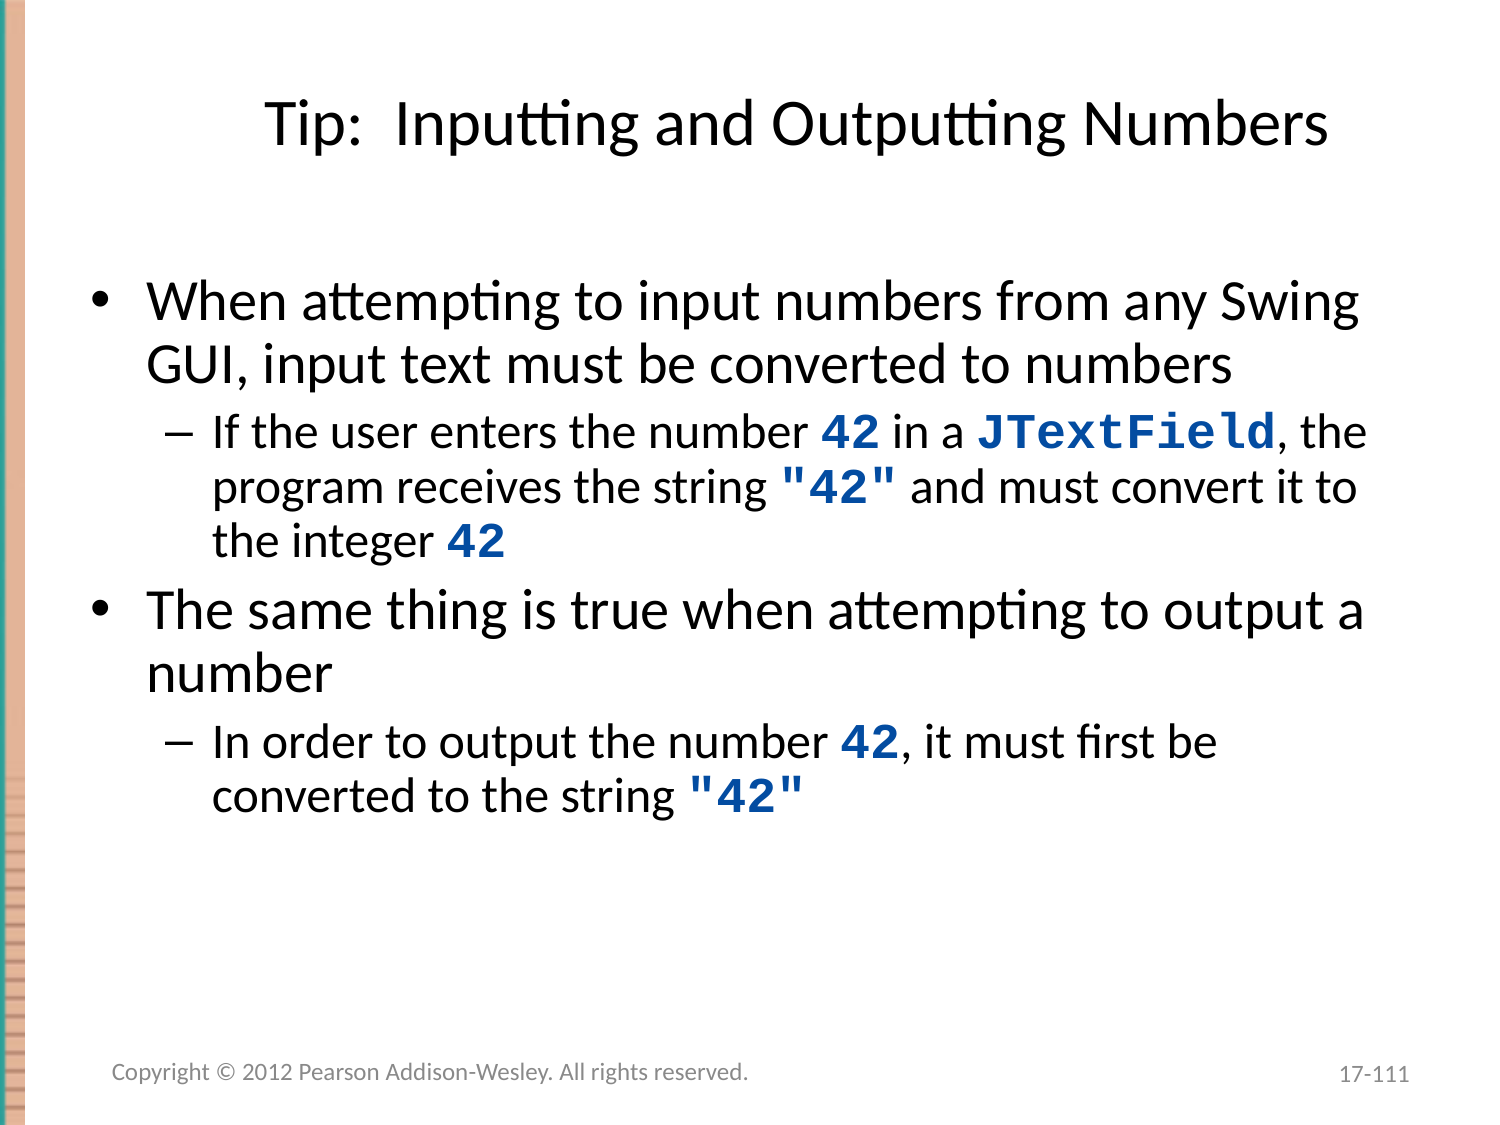

# Tip:  Inputting and Outputting Numbers
When attempting to input numbers from any Swing GUI, input text must be converted to numbers
If the user enters the number 42 in a JTextField, the program receives the string "42" and must convert it to the integer 42
The same thing is true when attempting to output a number
In order to output the number 42, it must first be converted to the string "42"
Copyright © 2012 Pearson Addison-Wesley. All rights reserved.
17-111